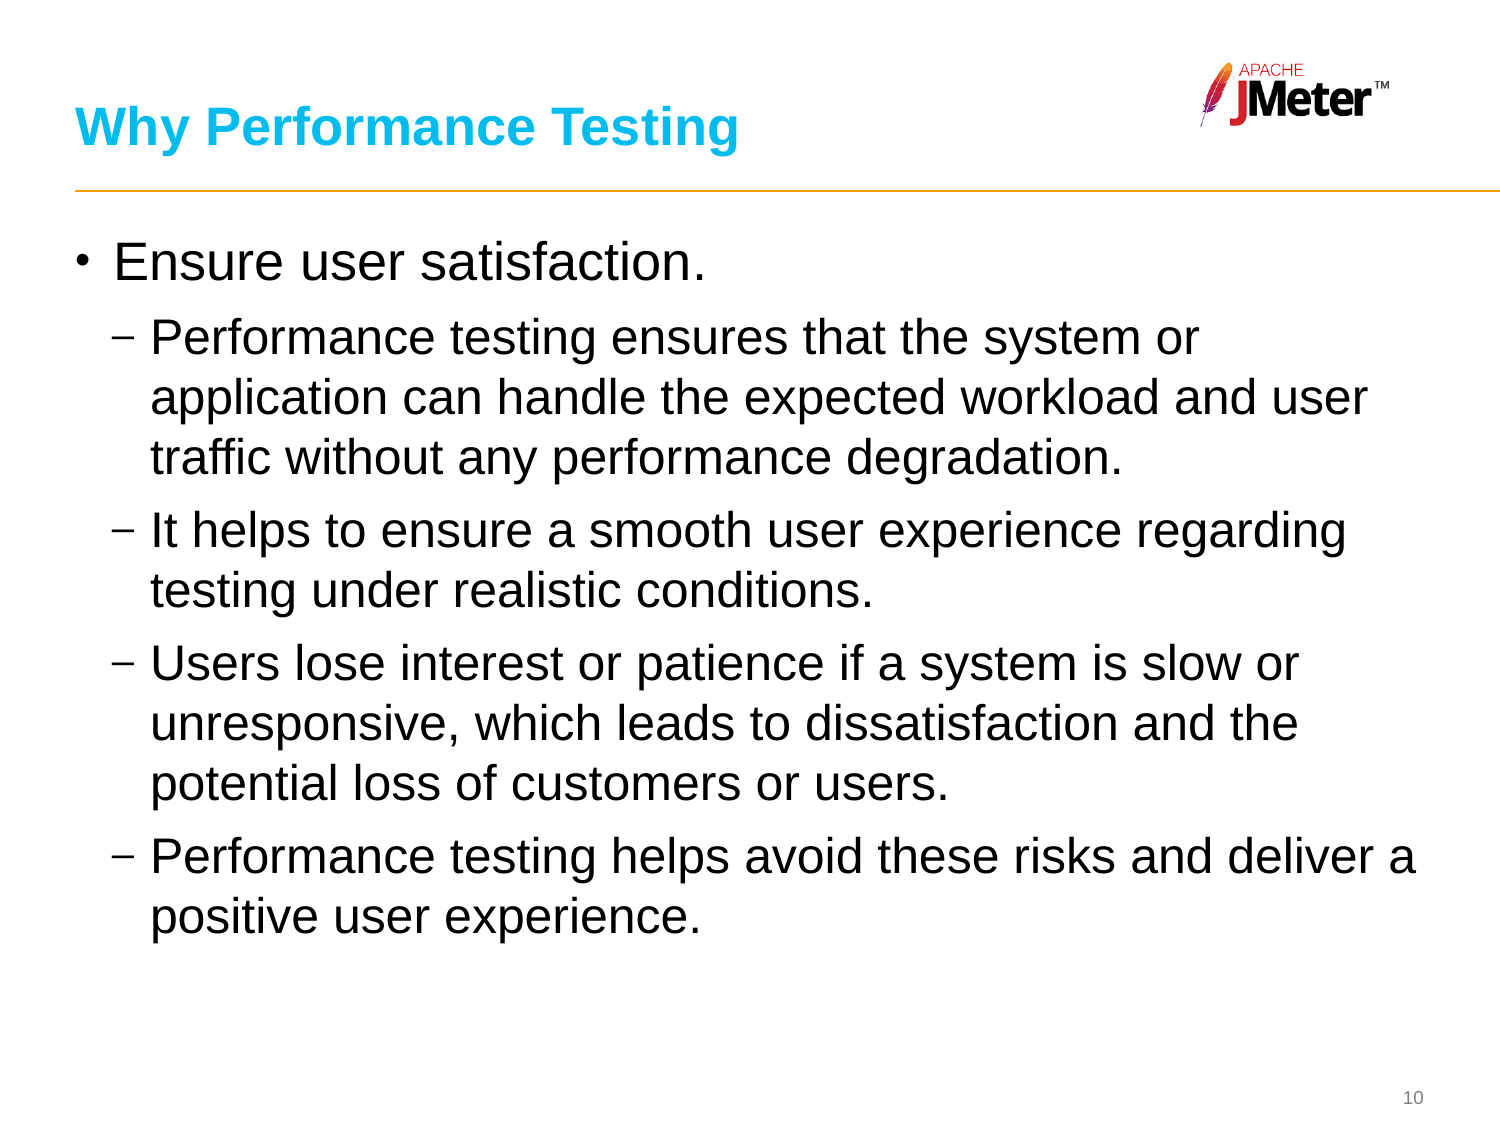

# Why Performance Testing
Ensure user satisfaction.
Performance testing ensures that the system or application can handle the expected workload and user traffic without any performance degradation.
It helps to ensure a smooth user experience regarding testing under realistic conditions.
Users lose interest or patience if a system is slow or unresponsive, which leads to dissatisfaction and the potential loss of customers or users.
Performance testing helps avoid these risks and deliver a positive user experience.